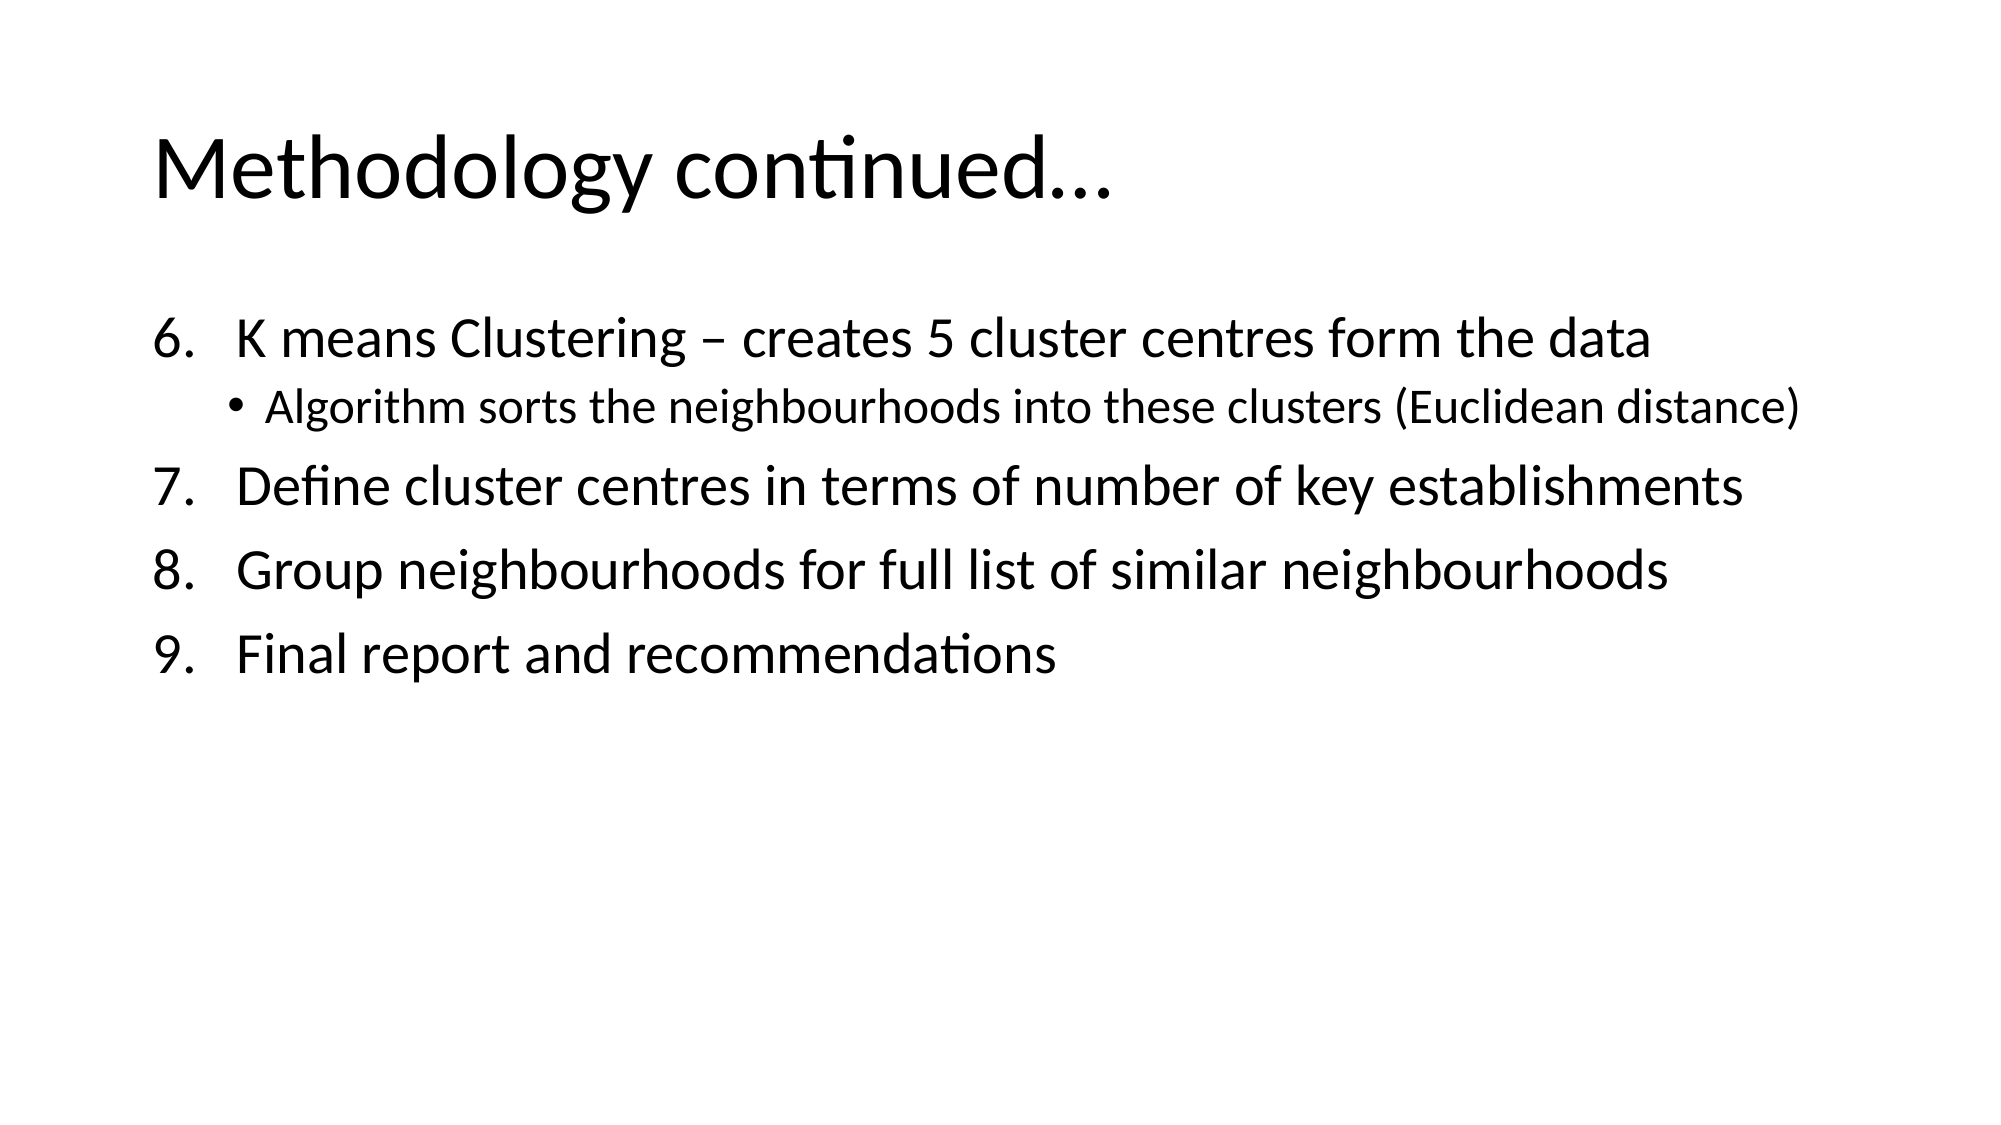

# Methodology continued…
K means Clustering – creates 5 cluster centres form the data
Algorithm sorts the neighbourhoods into these clusters (Euclidean distance)
Define cluster centres in terms of number of key establishments
Group neighbourhoods for full list of similar neighbourhoods
Final report and recommendations